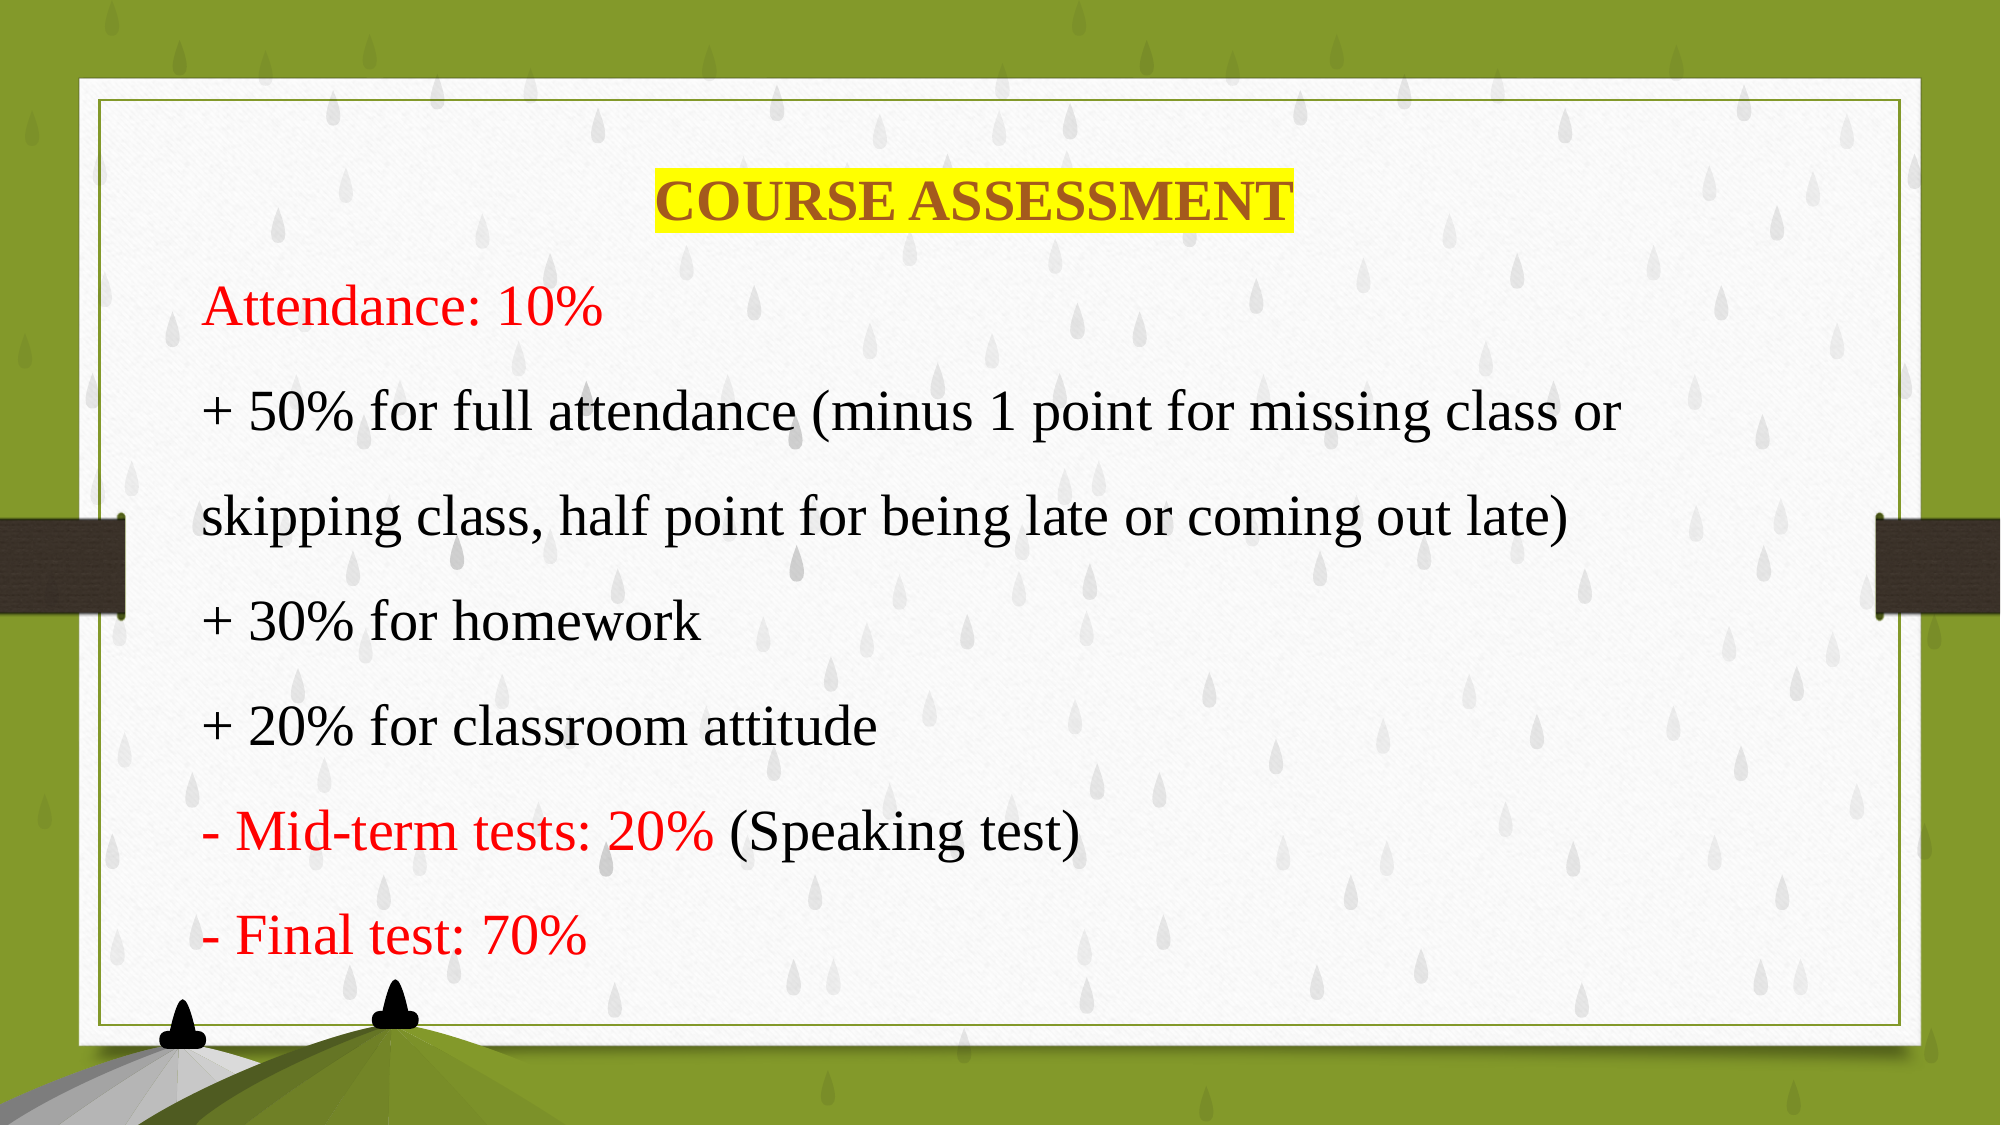

COURSE ASSESSMENT
Attendance: 10%
+ 50% for full attendance (minus 1 point for missing class or skipping class, half point for being late or coming out late)
+ 30% for homework
+ 20% for classroom attitude
- Mid-term tests: 20% (Speaking test)
- Final test: 70%